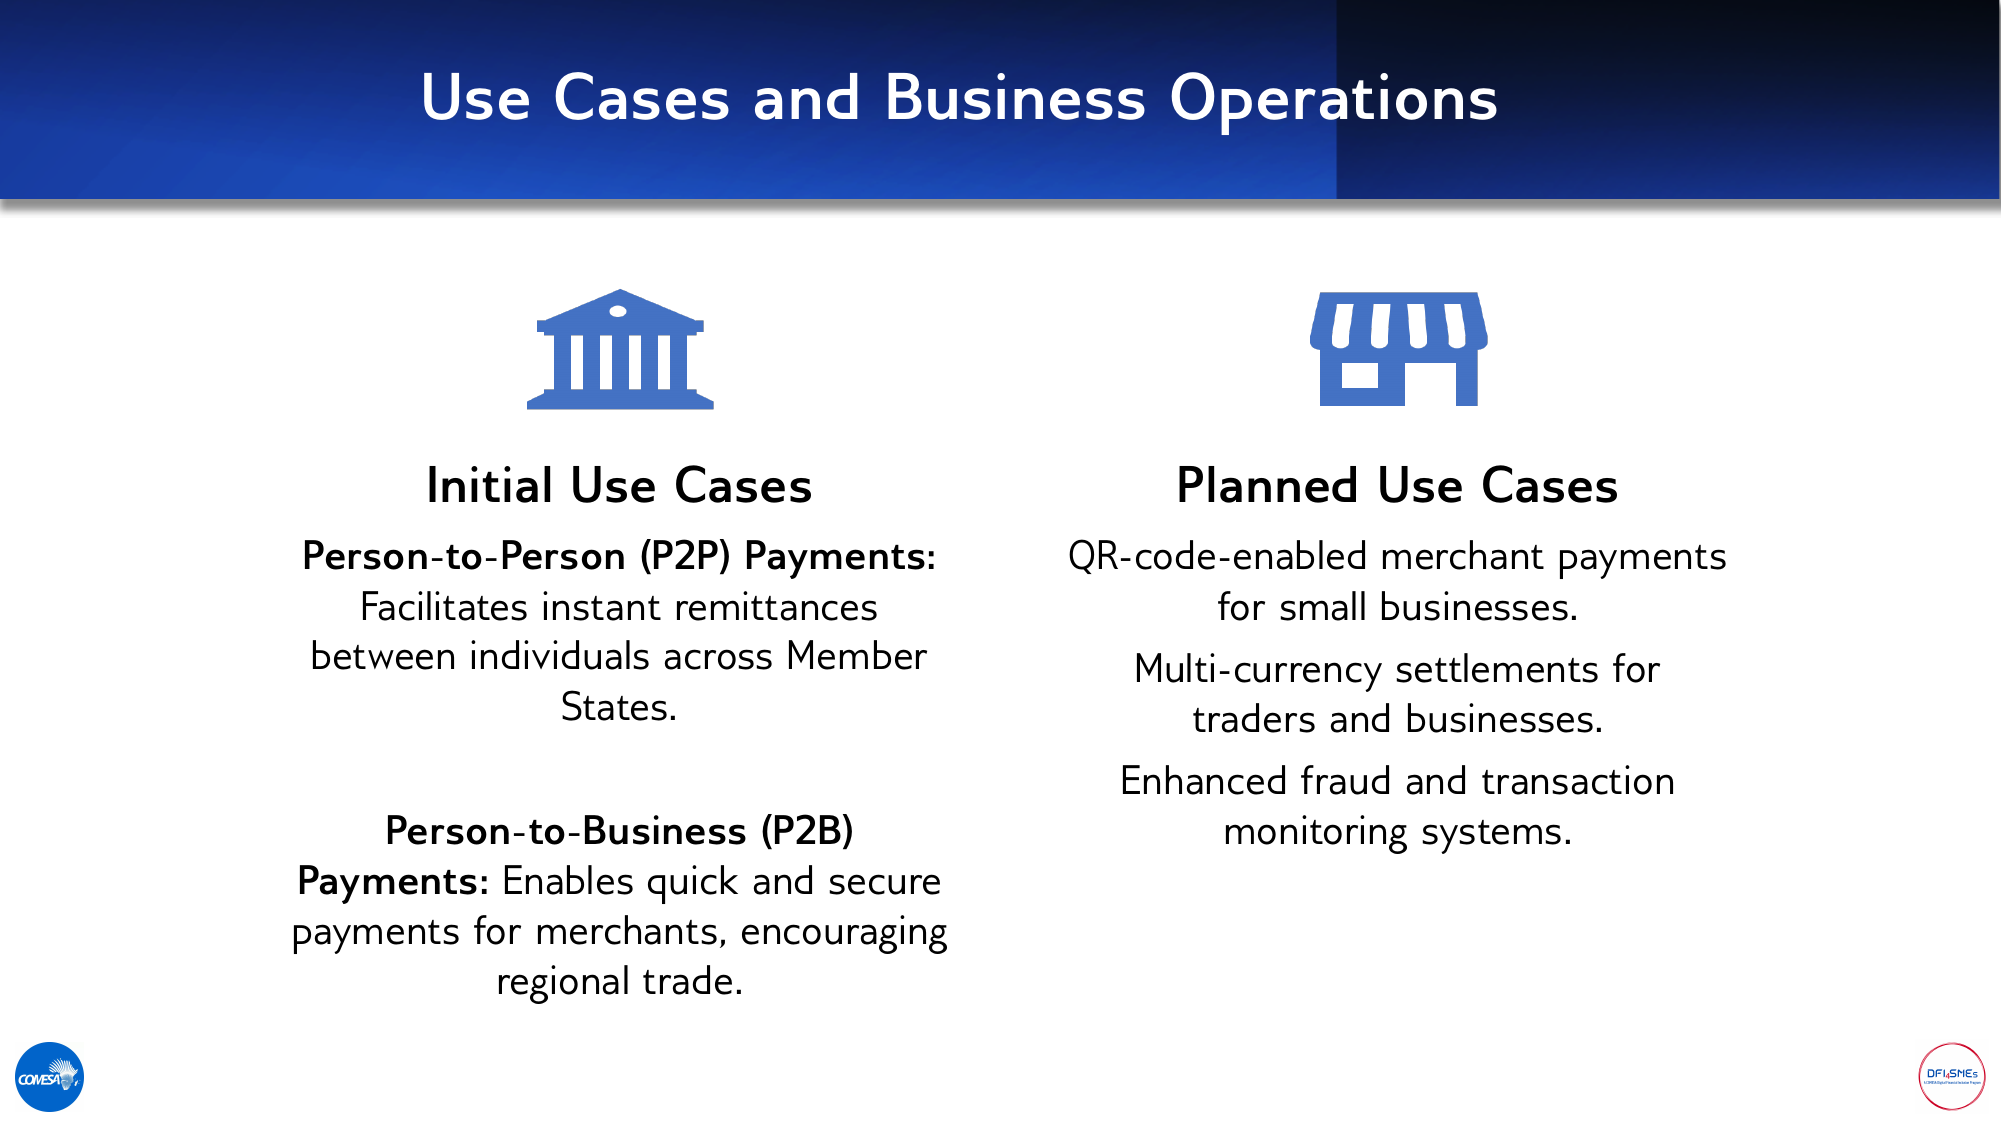

Use Cases and Business Operations

Initial Use Cases

Planned Use Cases

Person-to-Person (P2P) Payments: Facilitates instant remittances between individuals across Member States.

Person-to-Business (P2B) Payments: Enables quick and secure payments for merchants, encouraging regional trade.

QR-code-enabled merchant payments for small businesses.
Multi-currency settlements for traders and businesses.
Enhanced fraud and transaction monitoring systems.